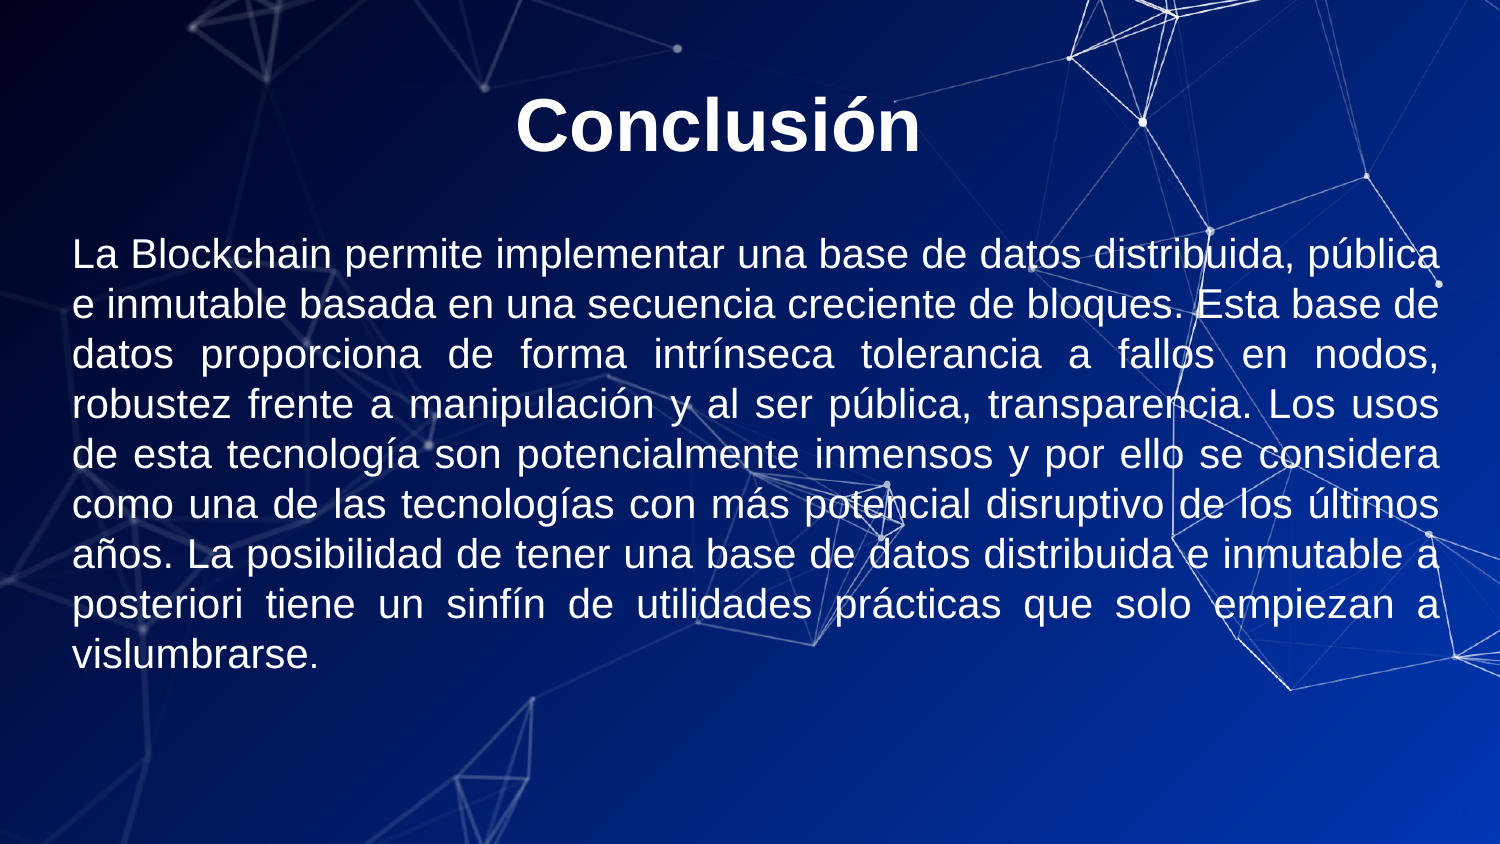

# Conclusión
La Blockchain permite implementar una base de datos distribuida, pública e inmutable basada en una secuencia creciente de bloques. Esta base de datos proporciona de forma intrínseca tolerancia a fallos en nodos, robustez frente a manipulación y al ser pública, transparencia. Los usos de esta tecnología son potencialmente inmensos y por ello se considera como una de las tecnologías con más potencial disruptivo de los últimos años. La posibilidad de tener una base de datos distribuida e inmutable a posteriori tiene un sinfín de utilidades prácticas que solo empiezan a vislumbrarse.
19